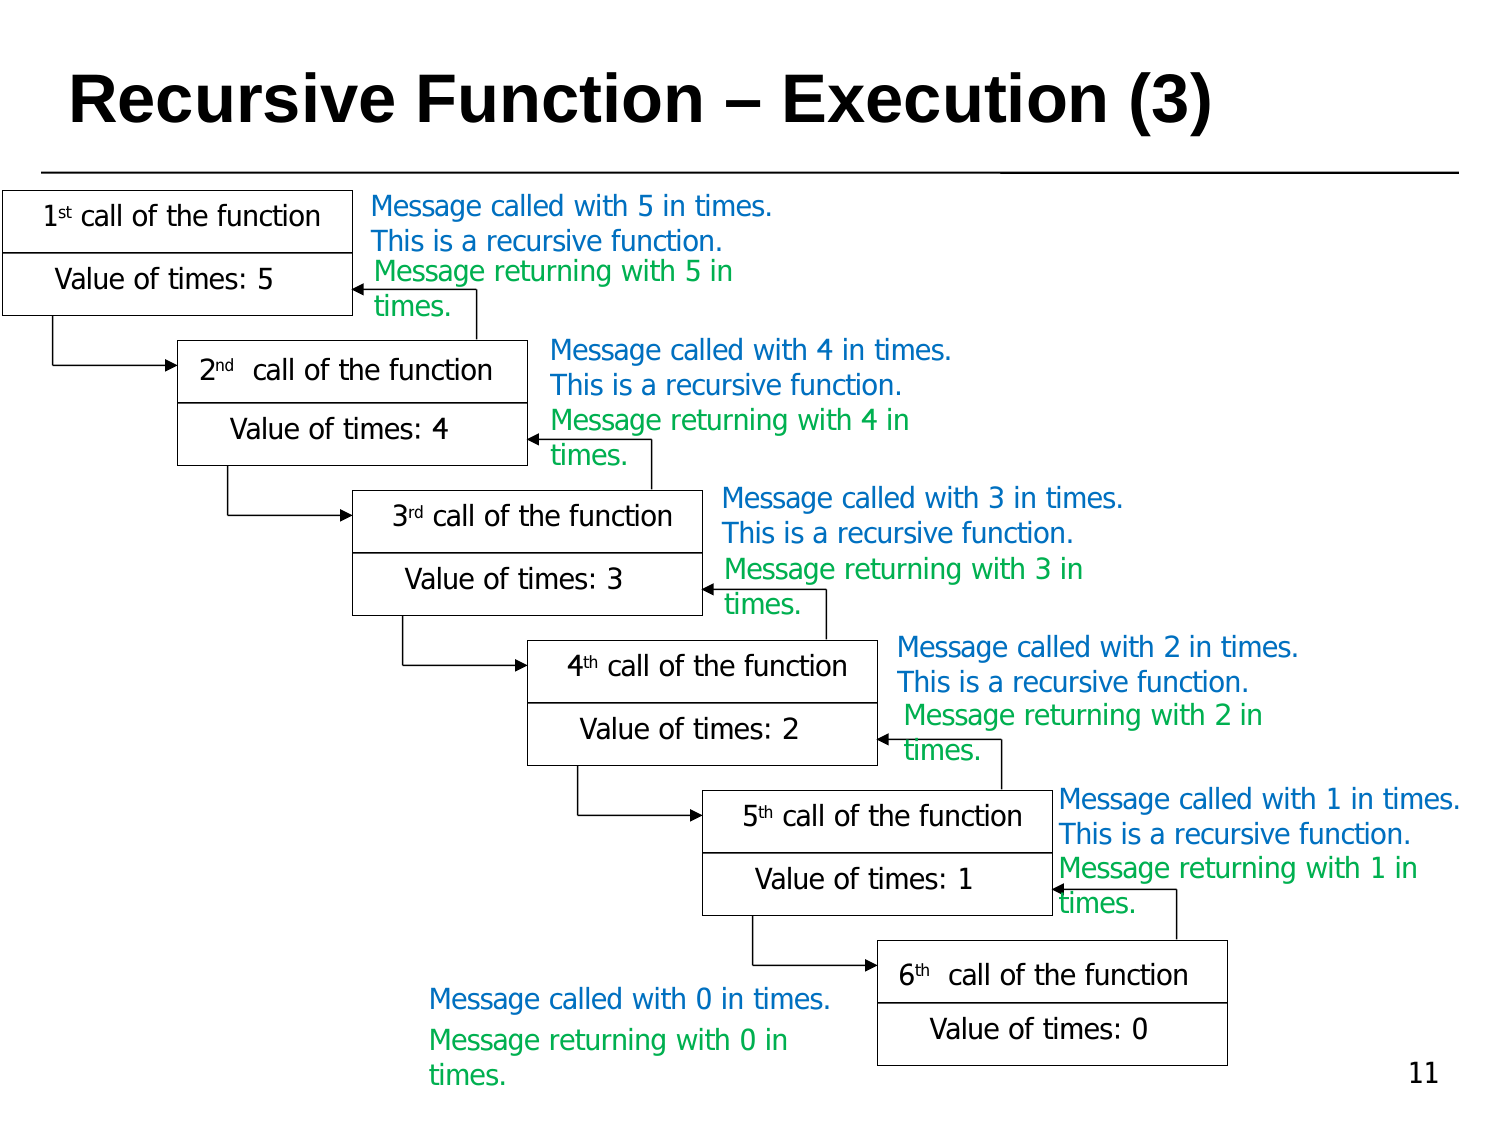

# Recursive Function – Execution (3)
Message called with 5 in times.
This is a recursive function.

1st call of the function

Value of times: 5
Message returning with 5 in times.

2nd  call of the function

Value of times: 4
Message called with 4 in times.
This is a recursive function.
Message returning with 4 in times.

3rd call of the function

Value of times: 3
Message called with 3 in times.
This is a recursive function.
Message returning with 3 in times.

4th call of the function

Value of times: 2
Message called with 2 in times.
This is a recursive function.
Message returning with 2 in times.

5th call of the function

Value of times: 1
Message called with 1 in times.
This is a recursive function.
Message returning with 1 in times.

6th  call of the function

Value of times: 0
Message called with 0 in times.
Message returning with 0 in times.
11